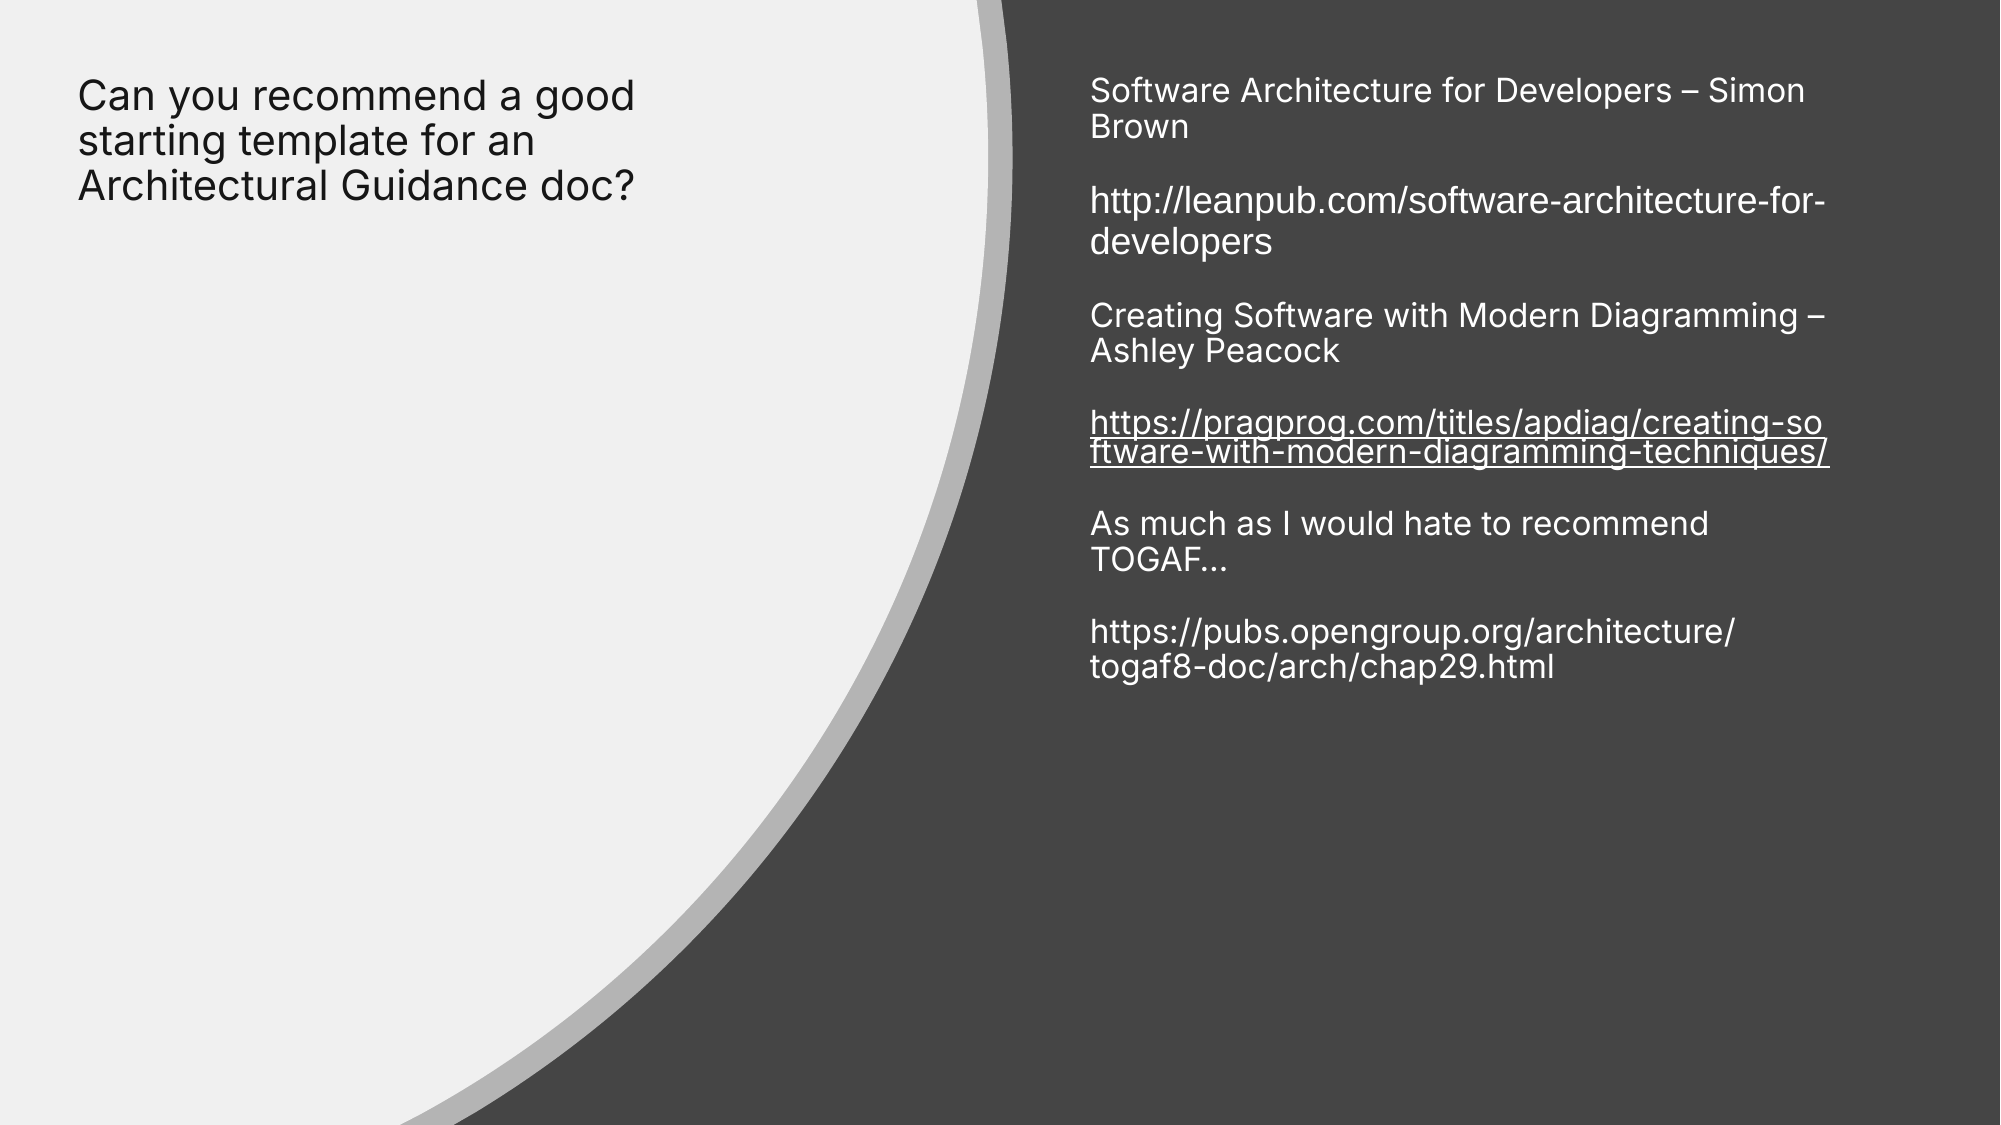

Software Architecture for Developers – Simon Brown
http://leanpub.com/software-architecture-for-developers
Creating Software with Modern Diagramming –Ashley Peacock
https://pragprog.com/titles/apdiag/creating-software-with-modern-diagramming-techniques/

As much as I would hate to recommend TOGAF…

https://pubs.opengroup.org/architecture/togaf8-doc/arch/chap29.html

# Can you recommend a good starting template for an Architectural Guidance doc?